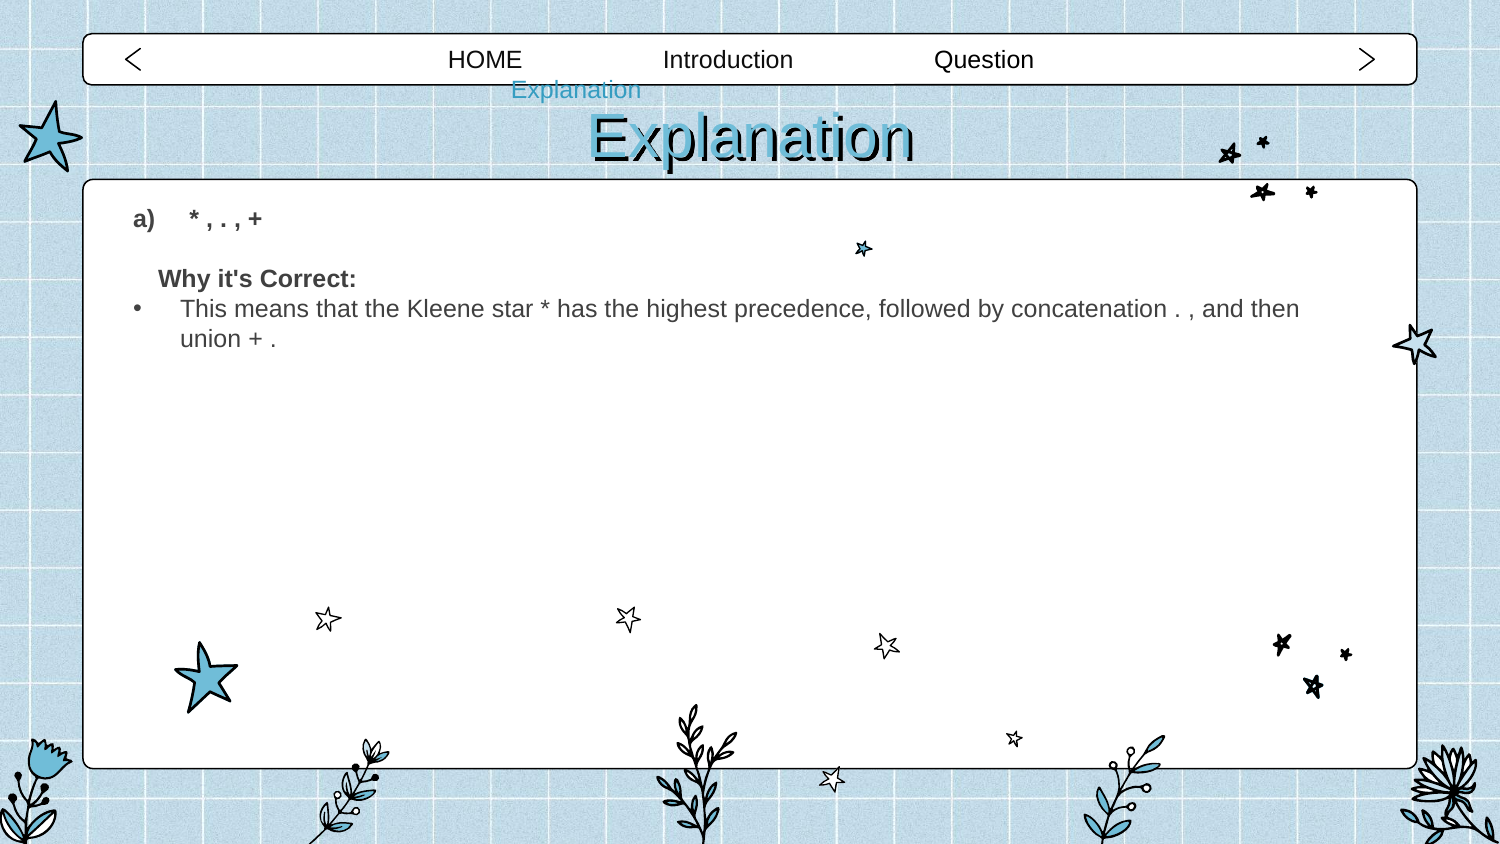

HOME                    Introduction                    Question                    Explanation

# Explanation

* , . , +

Why it's Correct:
This means that the Kleene star * has the highest precedence, followed by concatenation . , and then union + .